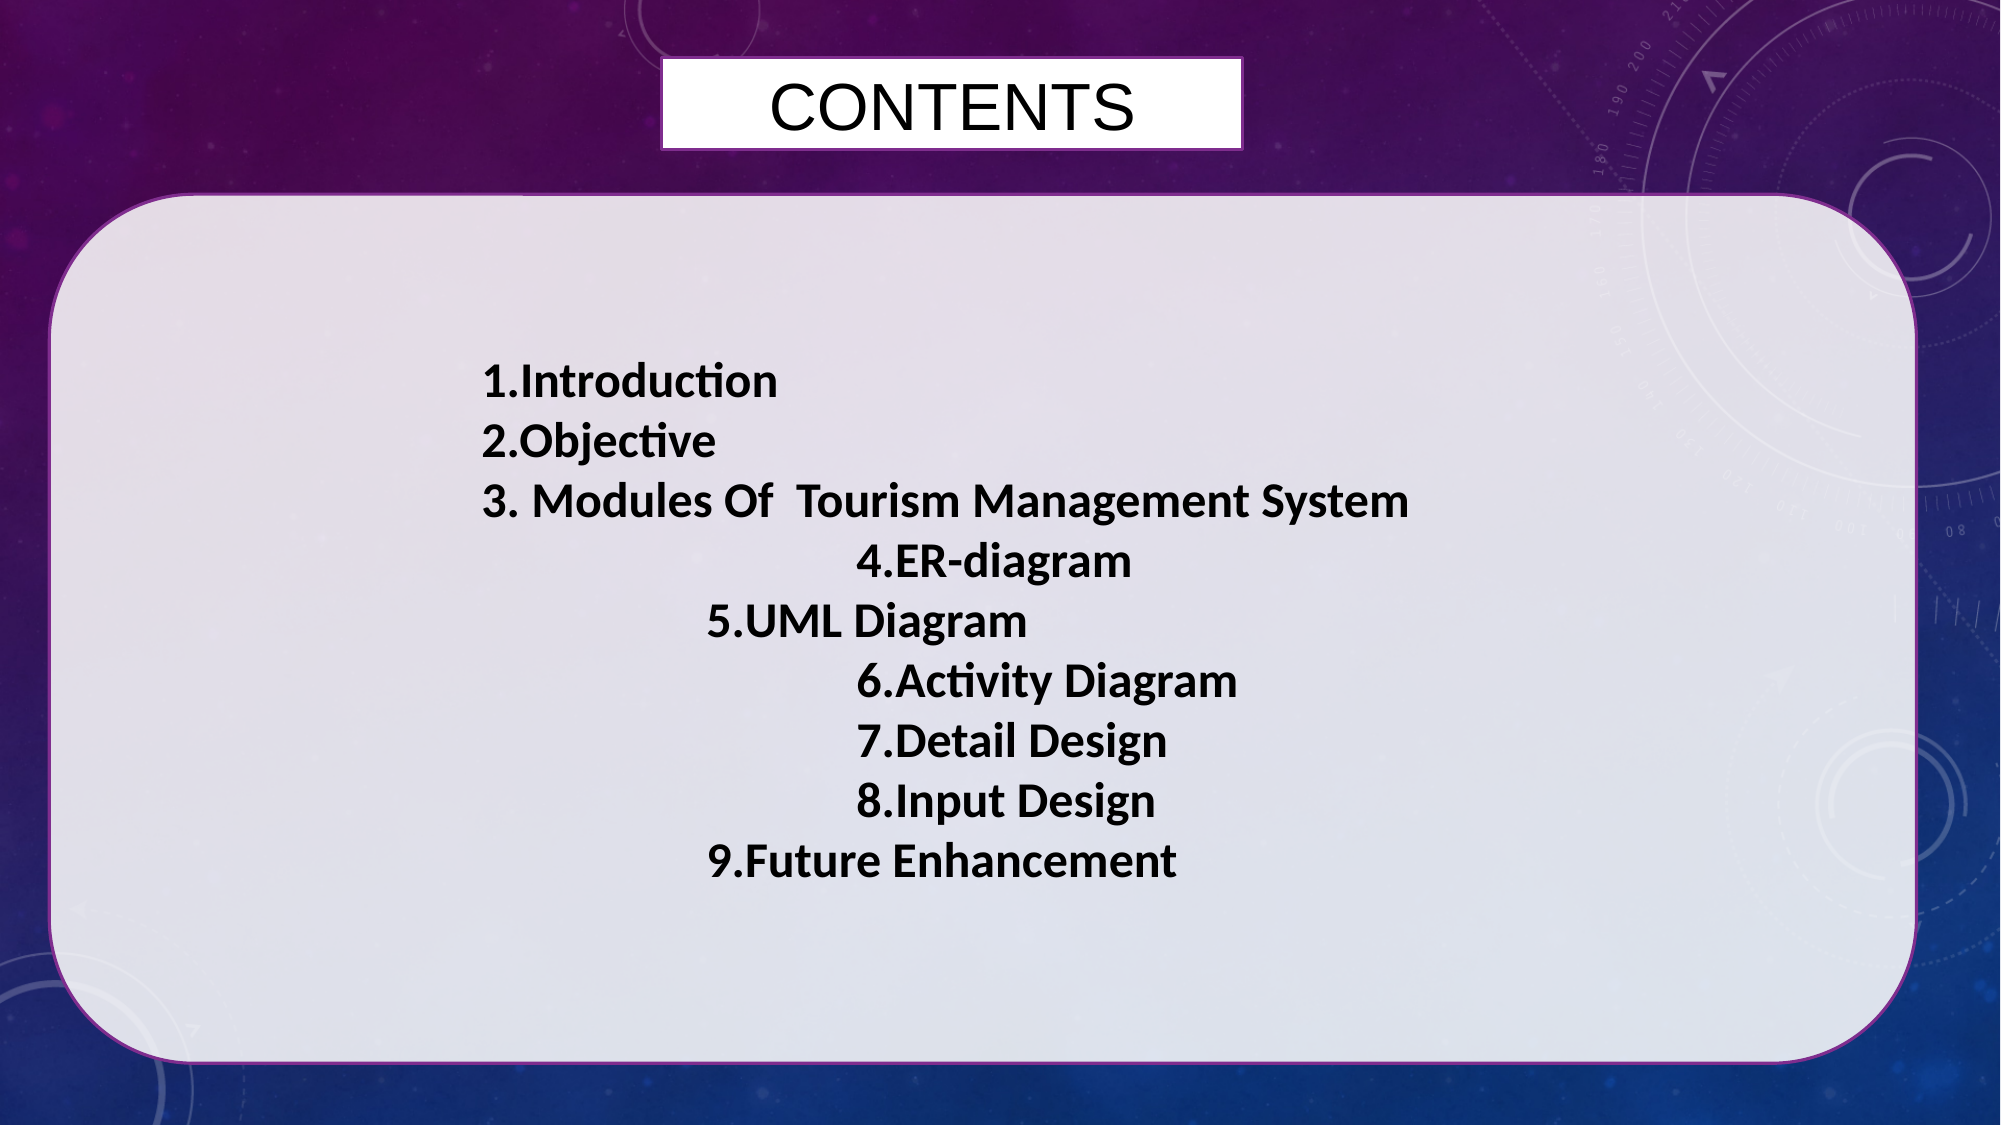

CONTENTS

1.Introduction
2.Objective
3. Modules Of  Tourism Management System
    					4.ER-diagram
    	        			5.UML Diagram
					6.Activity Diagram
					7.Detail Design
					8.Input Design
           	 			9.Future Enhancement